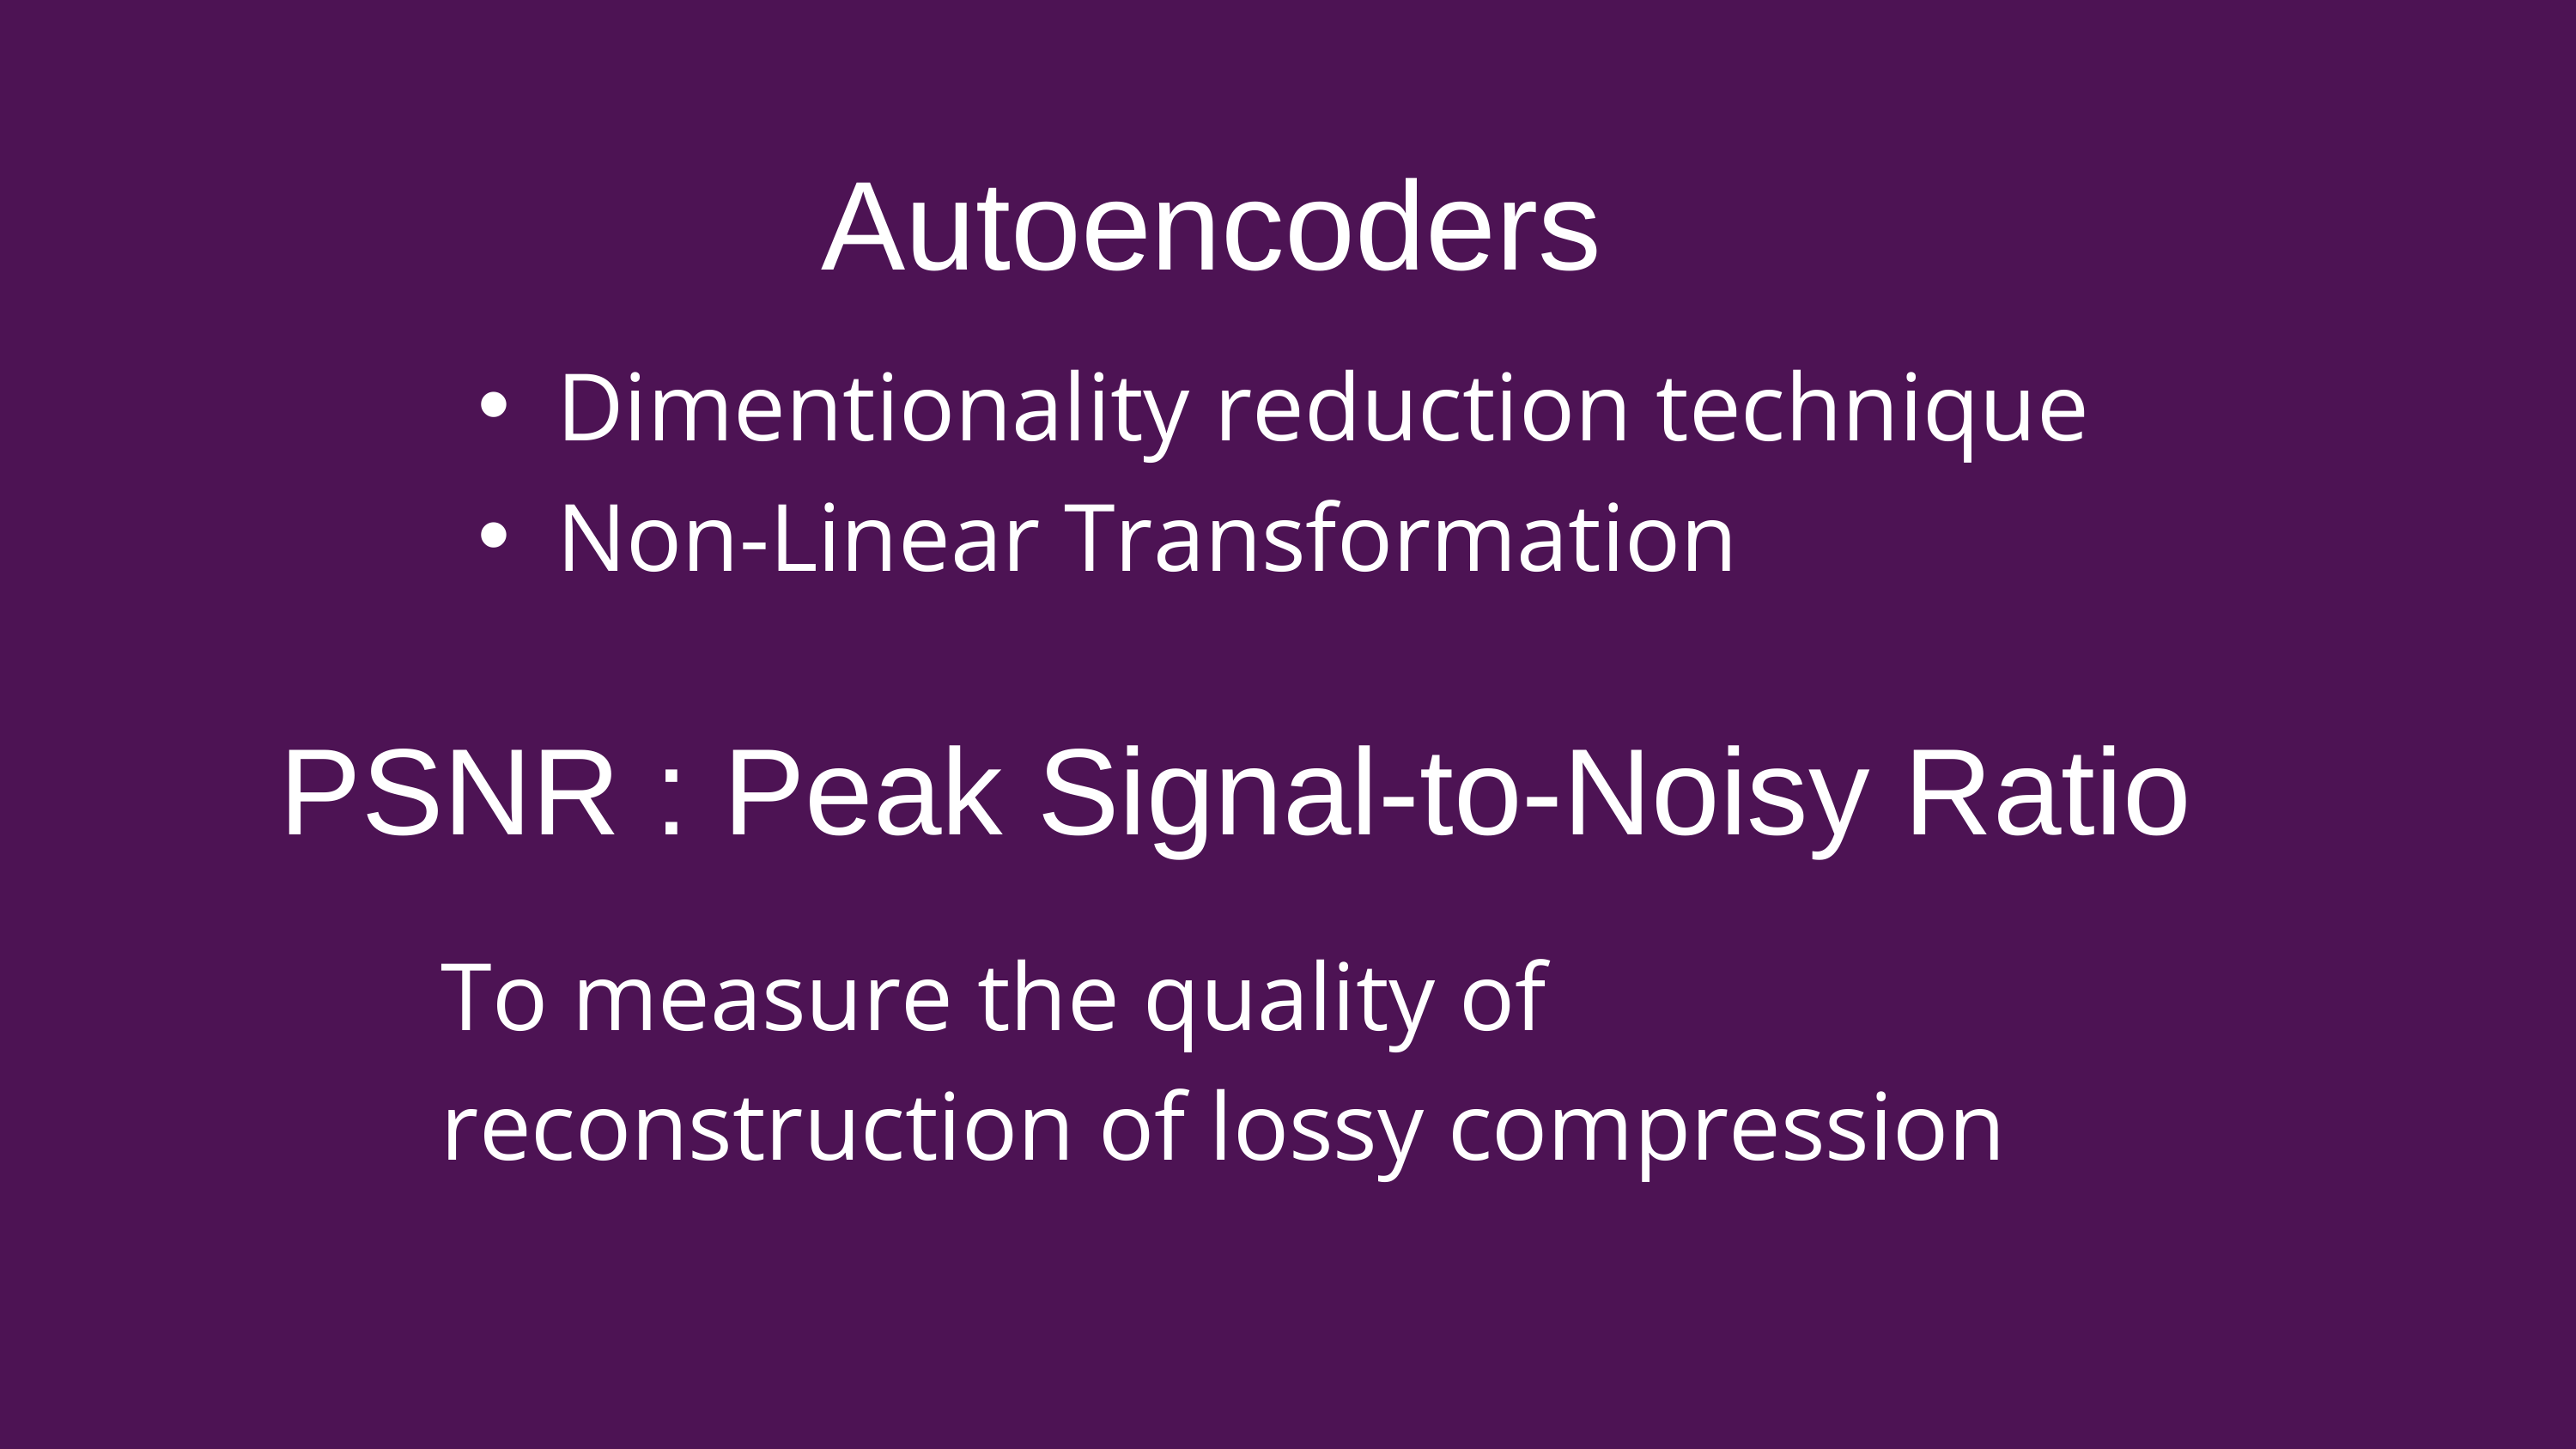

Autoencoders
Dimentionality reduction technique
Non-Linear Transformation

PSNR : Peak Signal-to-Noisy Ratio

To measure the quality of reconstruction of lossy compression